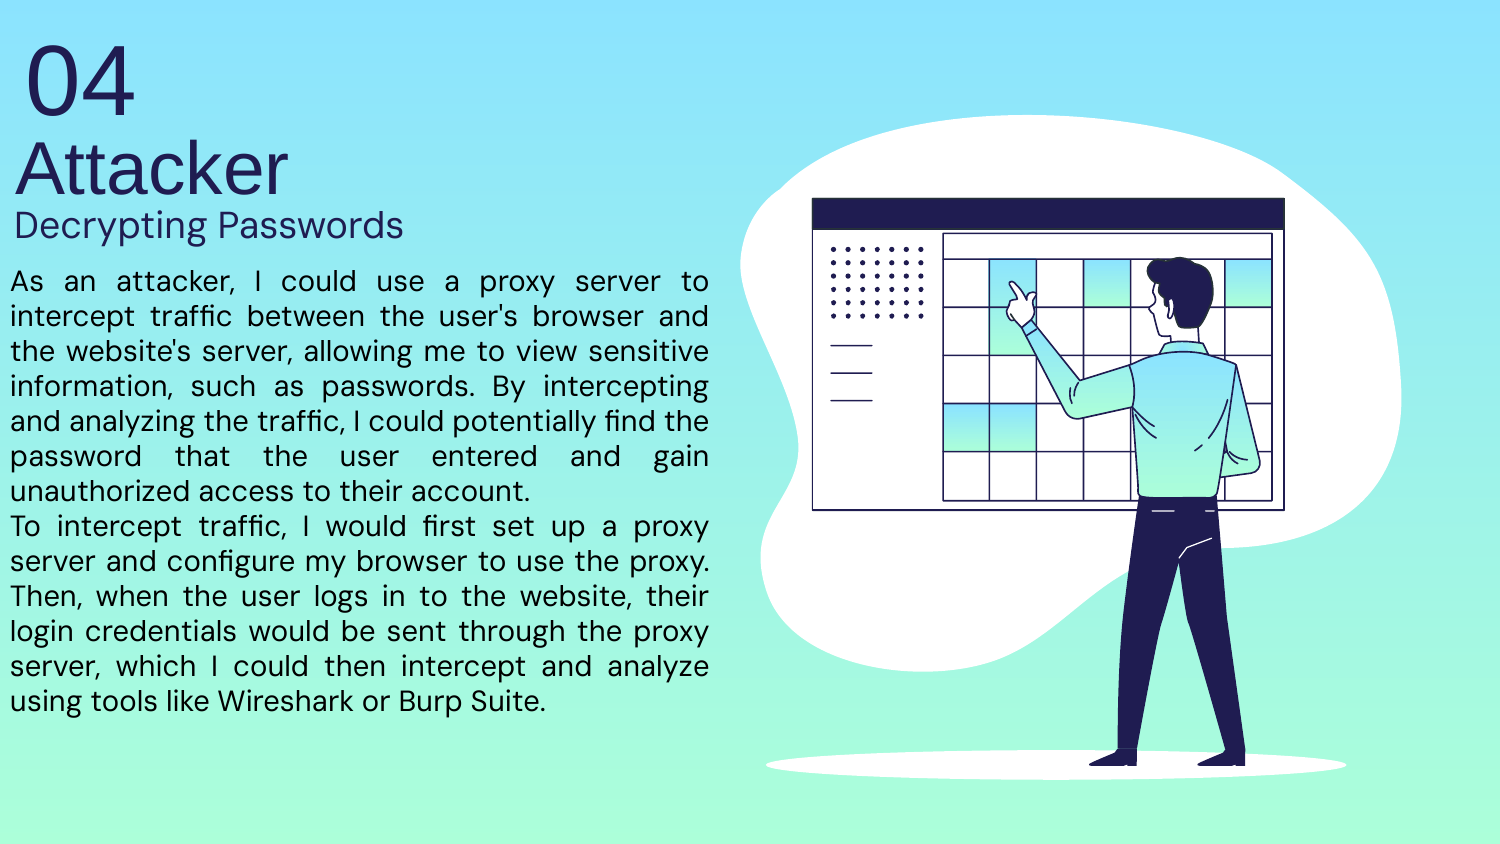

04
# Attacker

Decrypting Passwords

As an attacker, I could use a proxy server to intercept traffic between the user's browser and the website's server, allowing me to view sensitive information, such as passwords. By intercepting and analyzing the traffic, I could potentially find the password that the user entered and gain unauthorized access to their account.
To intercept traffic, I would first set up a proxy server and configure my browser to use the proxy. Then, when the user logs in to the website, their login credentials would be sent through the proxy server, which I could then intercept and analyze using tools like Wireshark or Burp Suite.